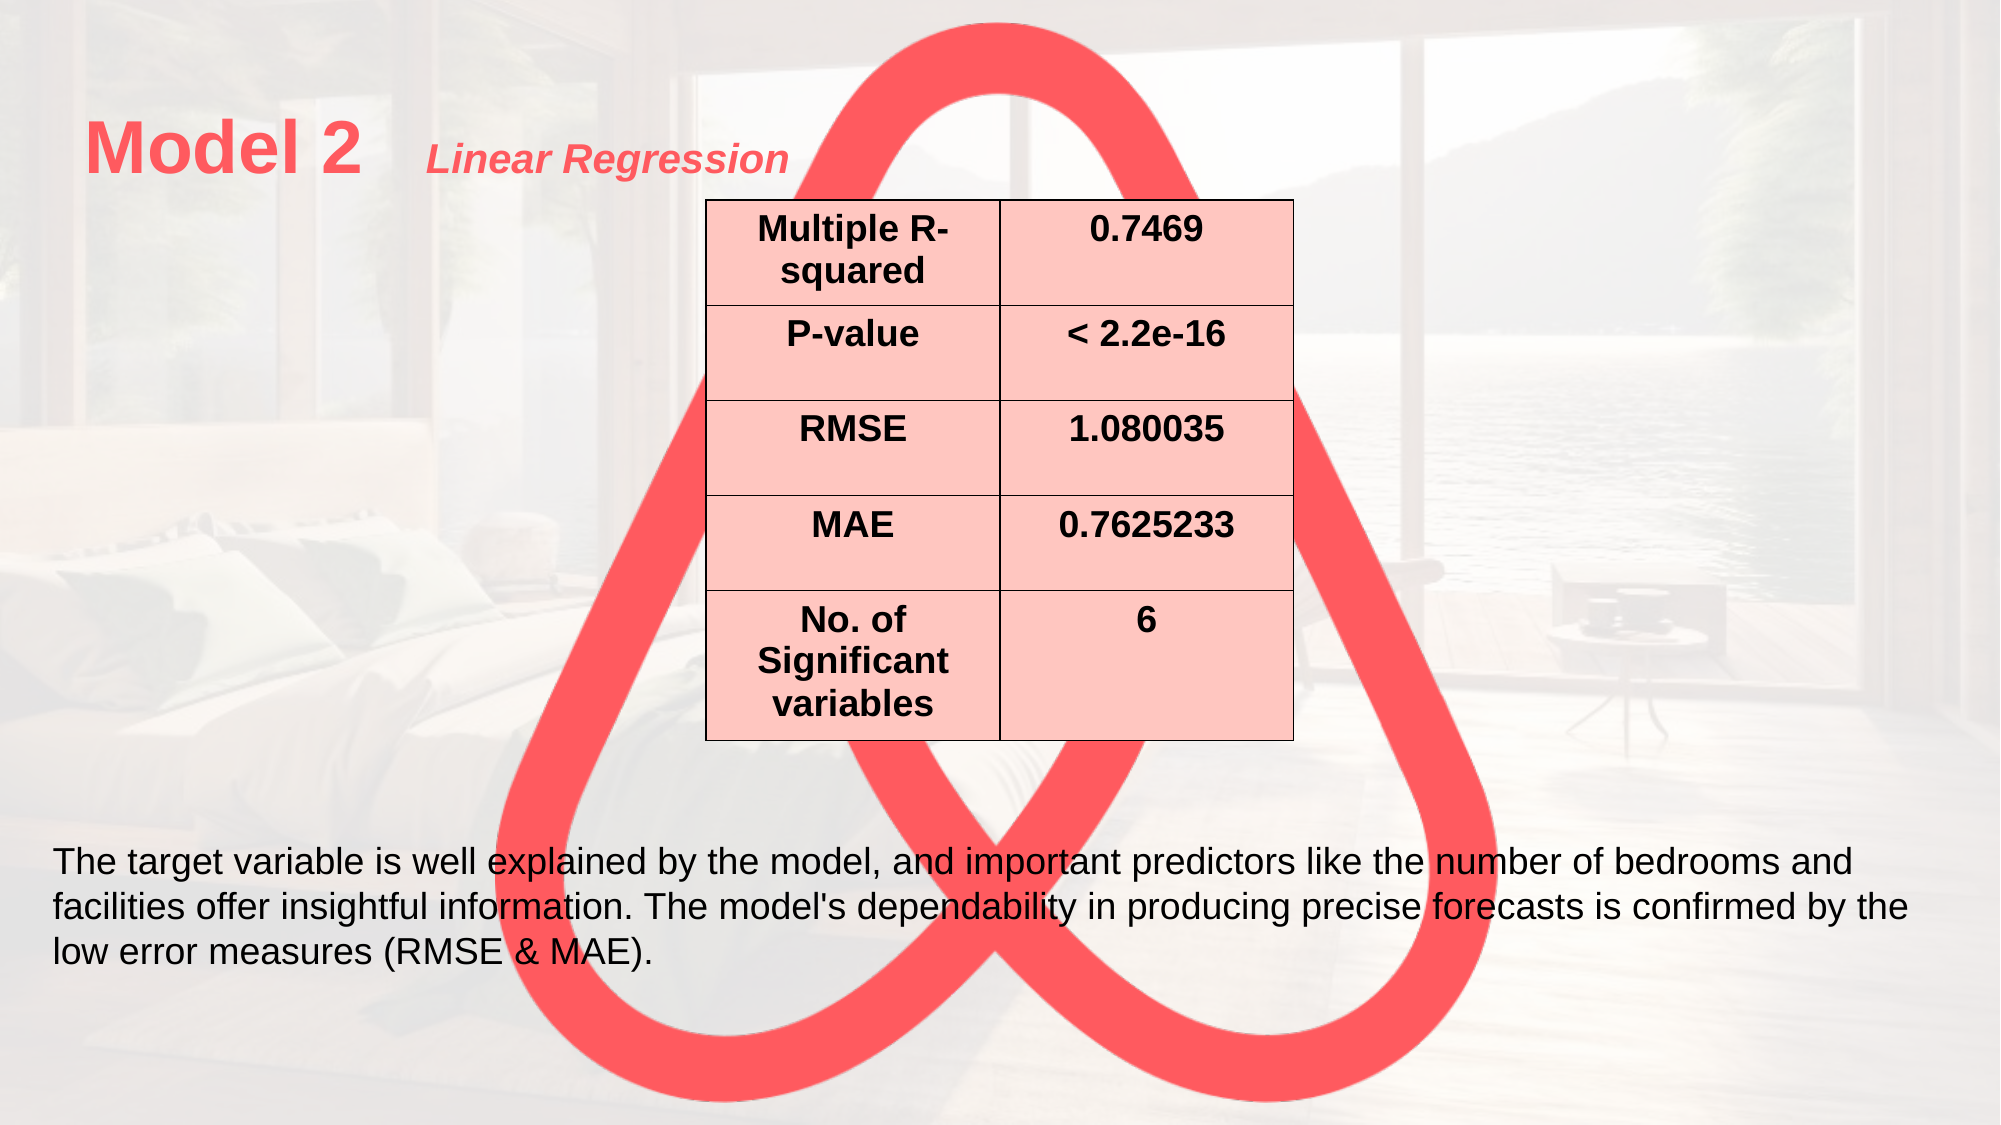

Model 2   Linear Regression
| Multiple R-squared | 0.7469 |
| --- | --- |
| P-value | < 2.2e-16 |
| RMSE | 1.080035 |
| MAE | 0.7625233 |
| No. of Significant variables | 6 |
The target variable is well explained by the model, and important predictors like the number of bedrooms and facilities offer insightful information. The model's dependability in producing precise forecasts is confirmed by the low error measures (RMSE & MAE).